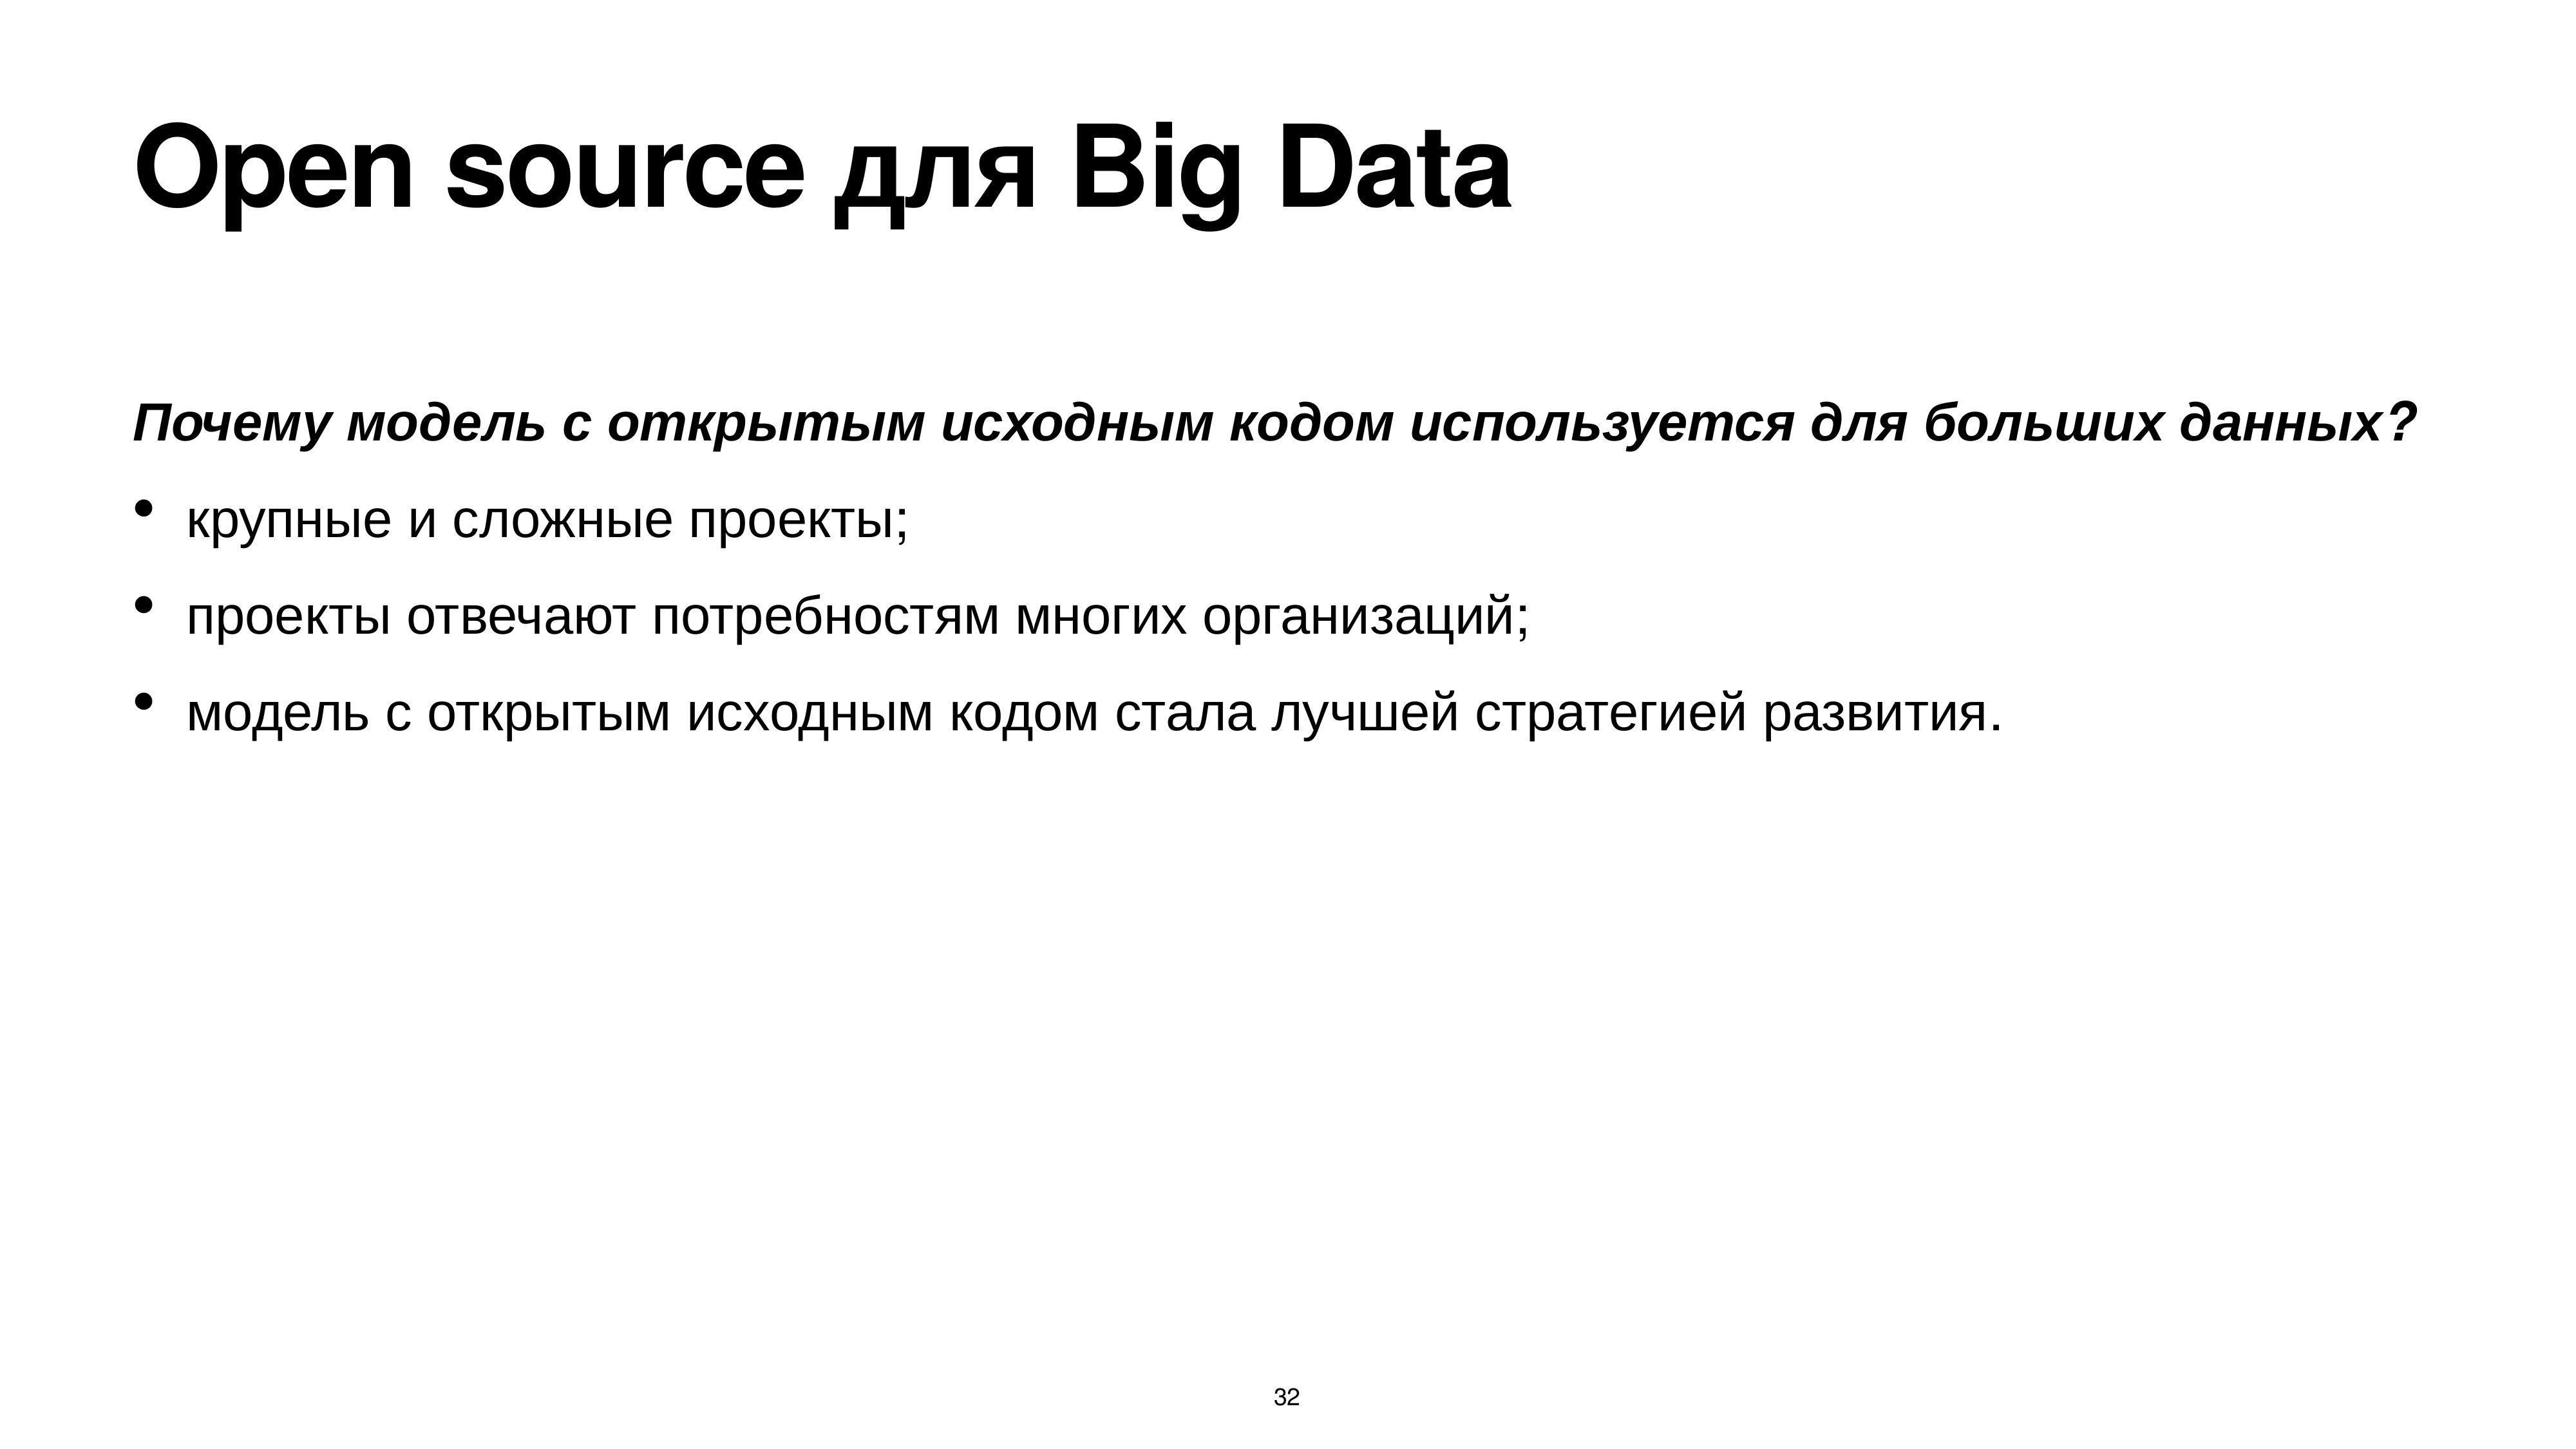

# Open source для Big Data

Почему модель с открытым исходным кодом используется для больших данных?
крупные и сложные проекты;
проекты отвечают потребностям многих организаций;
модель с открытым исходным кодом стала лучшей стратегией развития.
32